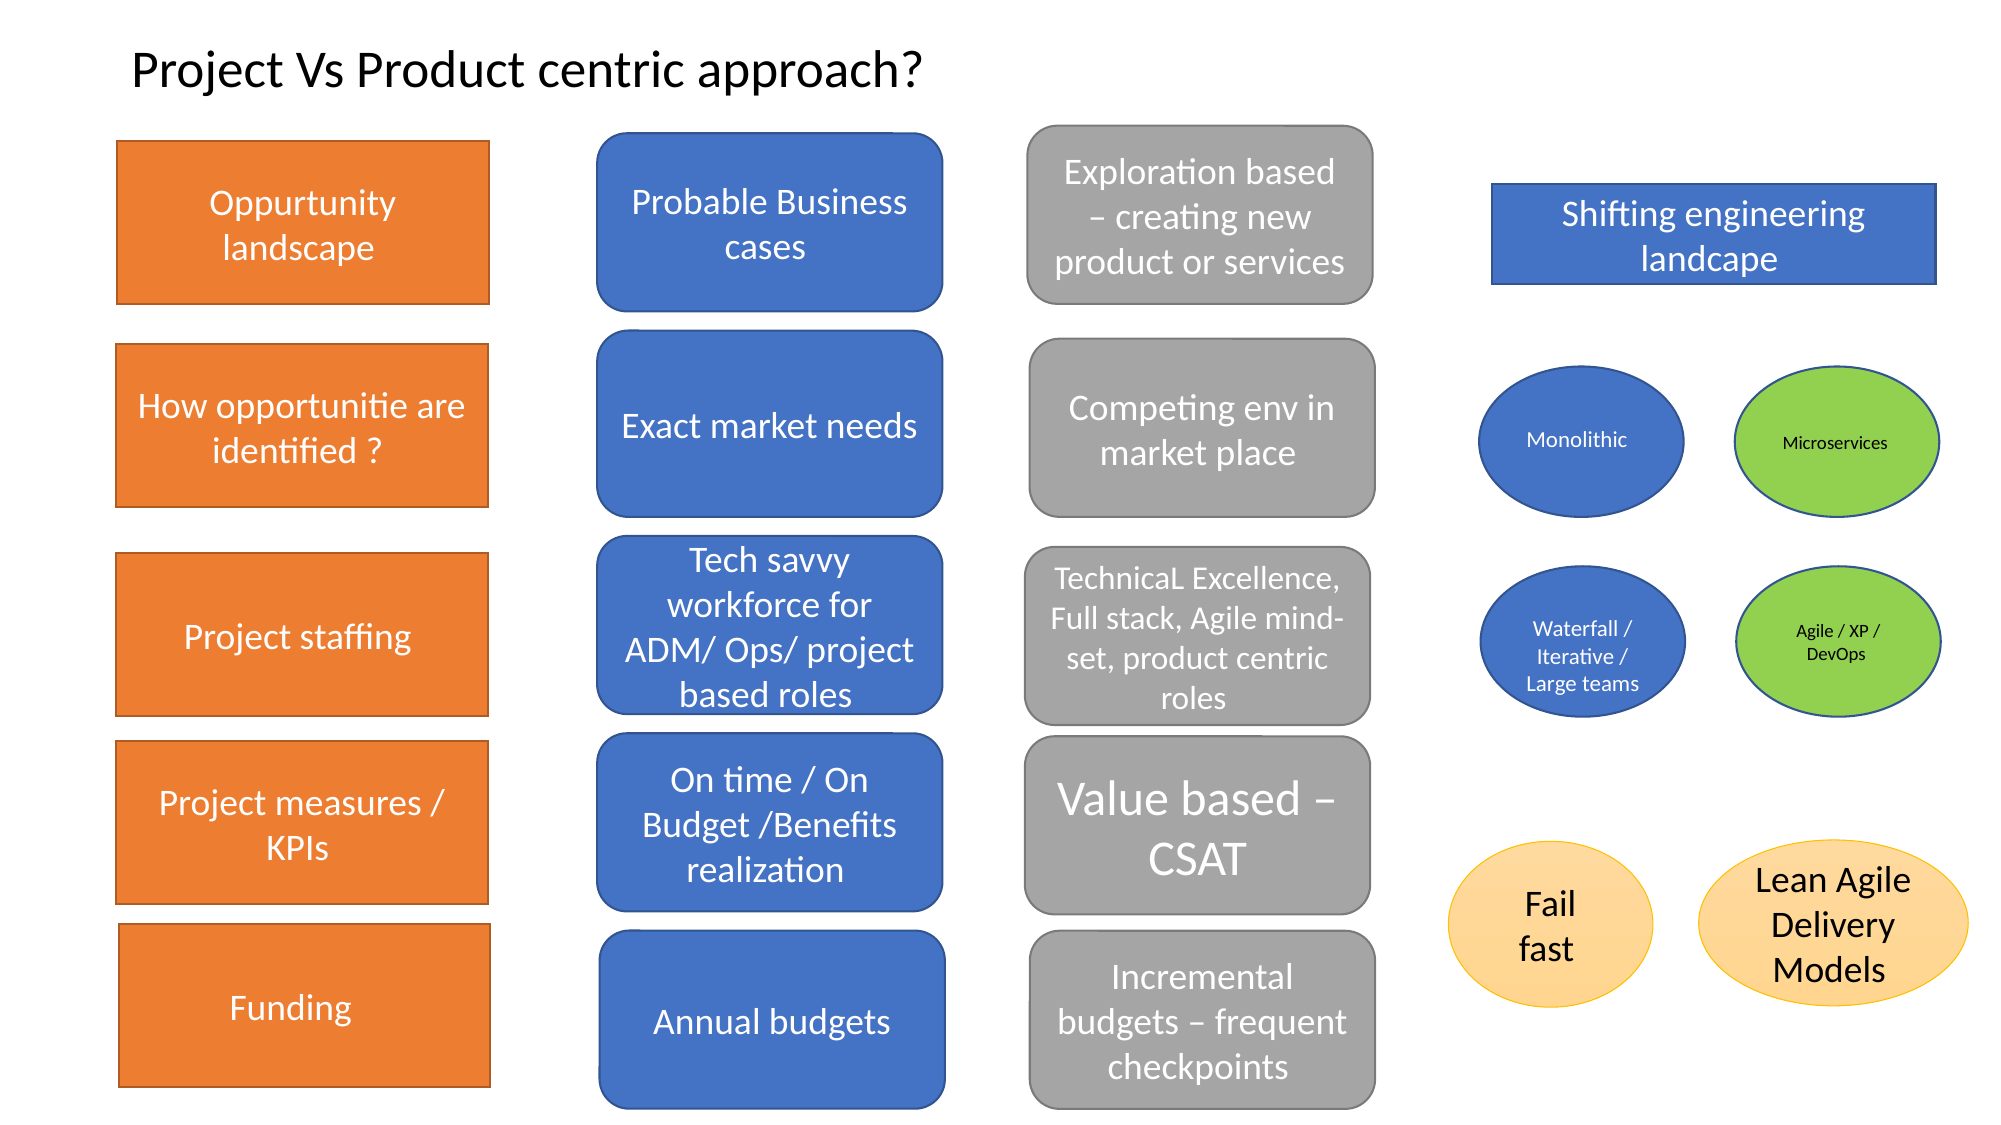

# Project Vs Product centric approach?
Exploration based – creating new product or services
Probable Business cases
Oppurtunity landscape
Shifting engineering landcape
Exact market needs
Competing env in market place
How opportunitie are identified ?

Monolithic
Microservices
Tech savvy workforce for ADM/ Ops/ project based roles
TechnicaL Excellence, Full stack, Agile mind-set, product centric roles
Project staffing

Waterfall / Iterative / Large teams
Agile / XP / DevOps
On time / On Budget /Benefits realization
Value based – CSAT
Project measures / KPIs
Lean Agile Delivery Models
Fail fast
Funding
Annual budgets
Incremental budgets – frequent checkpoints